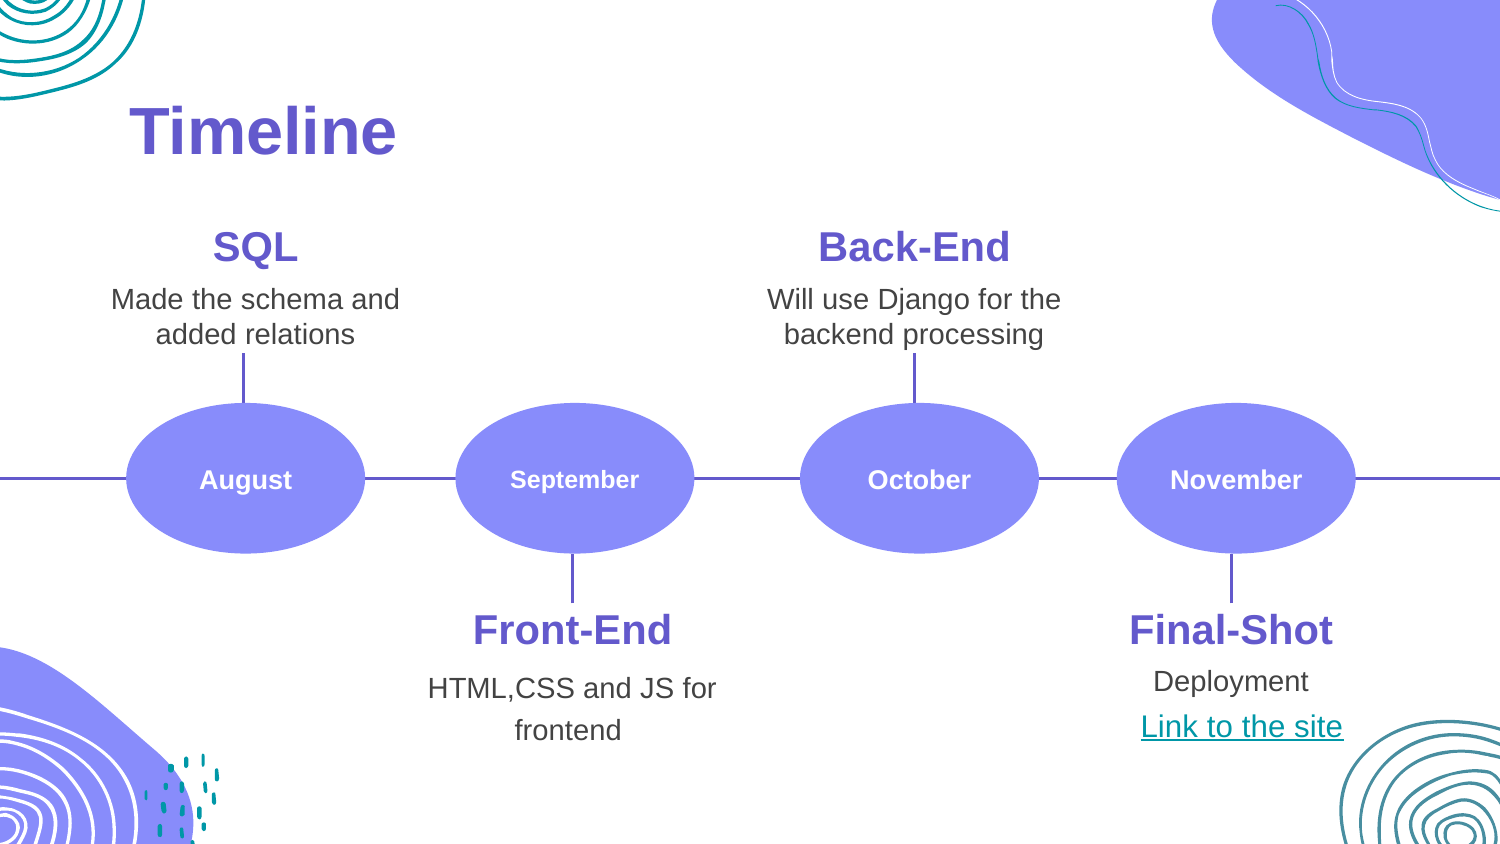

# Timeline
SQL
Back-End
Made the schema and added relations
Will use Django for the backend processing

August
September
October
November
Front-End
Final-Shot
HTML,CSS and JS for frontend

Deployment
Link to the site